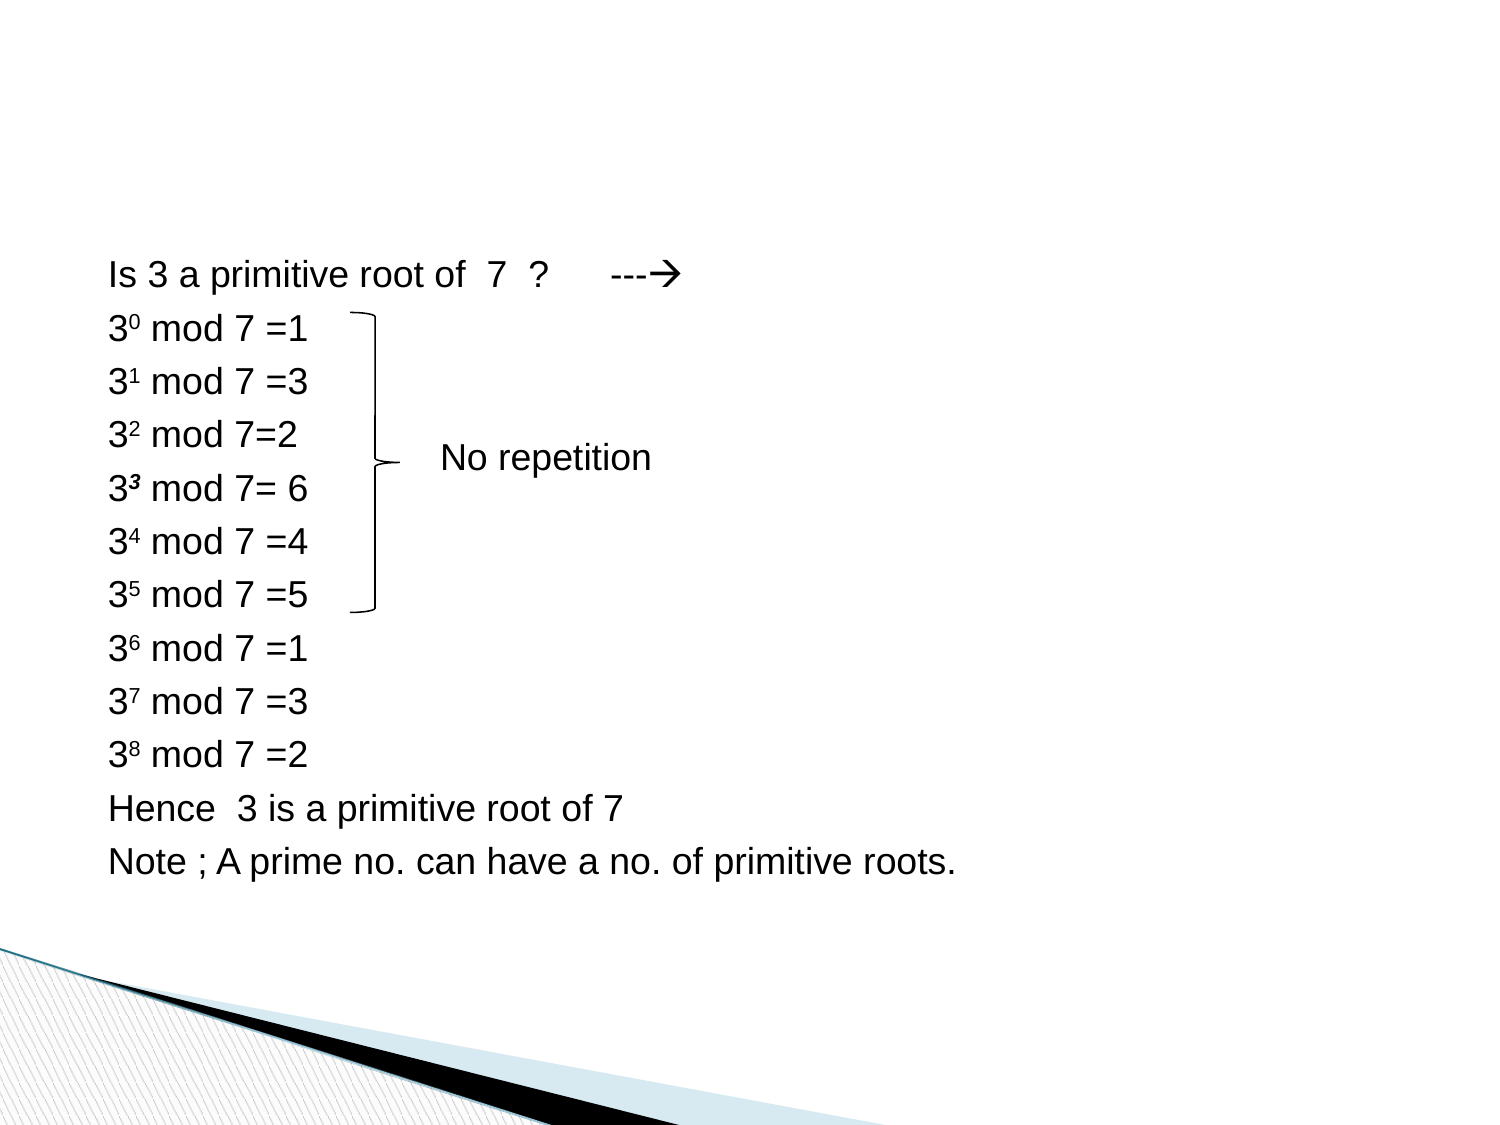

#
Is 3 a primitive root of  7  ?	 ---🡪
30 mod 7 =1
31 mod 7 =3
32 mod 7=2
33 mod 7= 6
34 mod 7 =4
35 mod 7 =5
36 mod 7 =1
37 mod 7 =3
38 mod 7 =2
Hence  3 is a primitive root of 7
Note ; A prime no. can have a no. of primitive roots.

No repetition